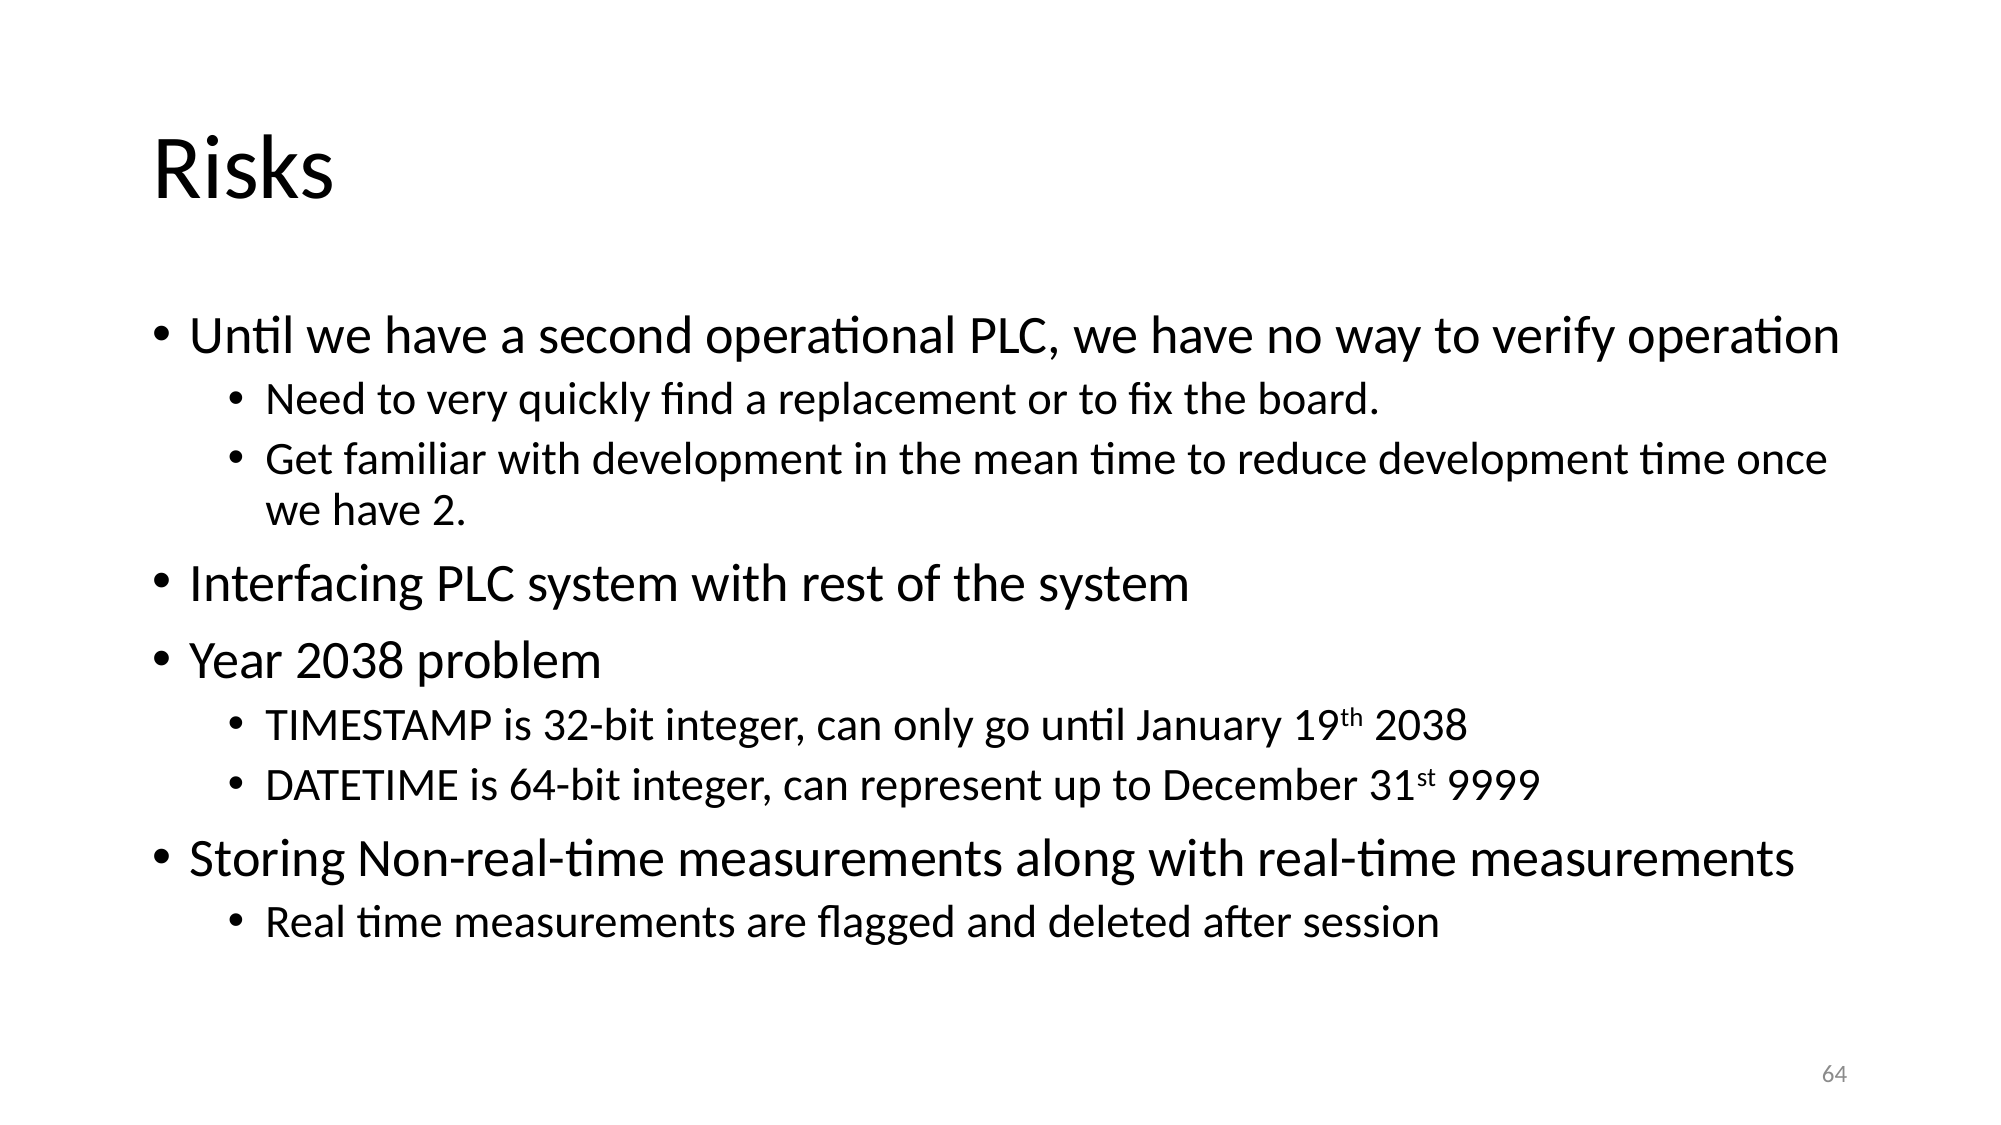

# Risks
Until we have a second operational PLC, we have no way to verify operation
Need to very quickly find a replacement or to fix the board.
Get familiar with development in the mean time to reduce development time once we have 2.
Interfacing PLC system with rest of the system
Year 2038 problem
TIMESTAMP is 32-bit integer, can only go until January 19th 2038
DATETIME is 64-bit integer, can represent up to December 31st 9999
Storing Non-real-time measurements along with real-time measurements
Real time measurements are flagged and deleted after session

64